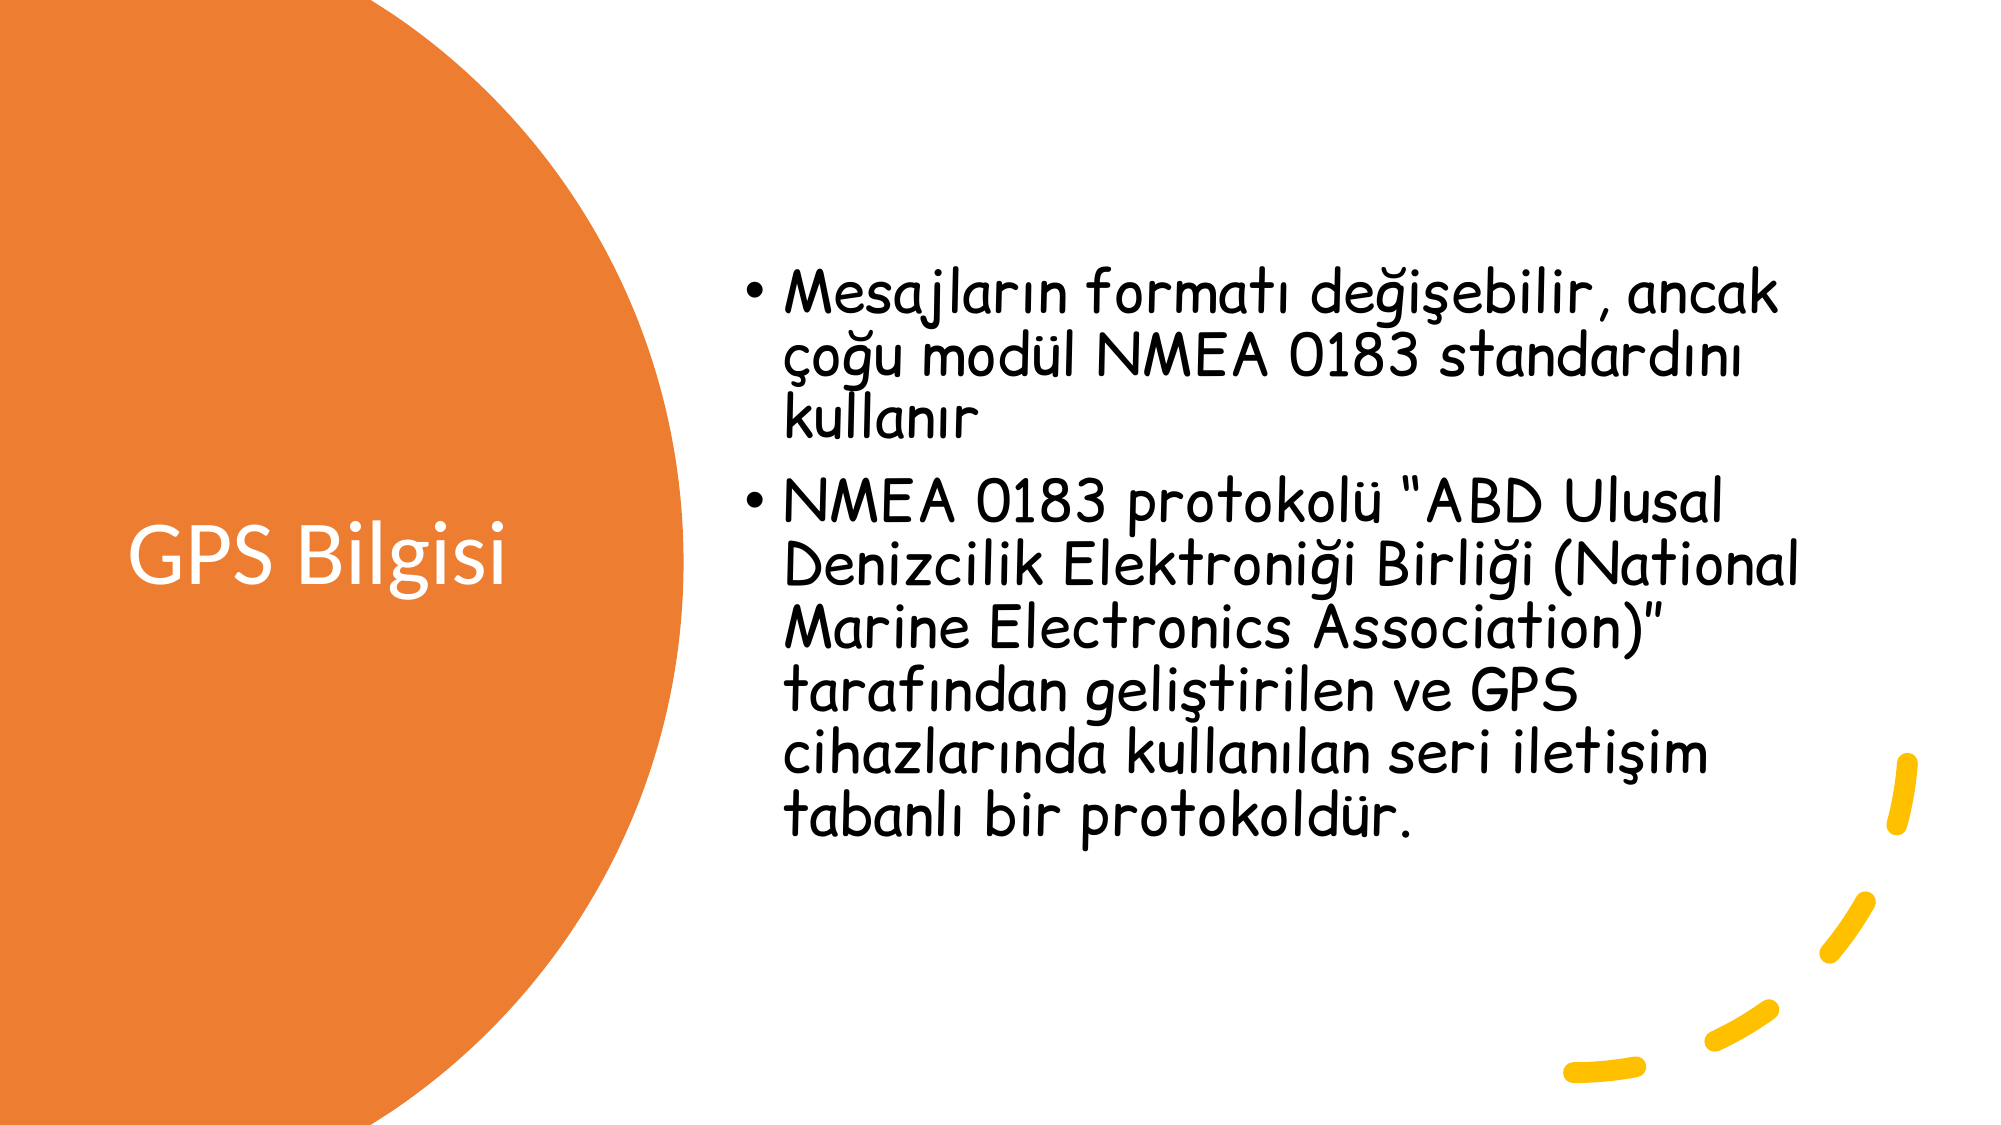

Mesajların formatı değişebilir, ancak çoğu modül NMEA 0183 standardını kullanır
NMEA 0183 protokolü “ABD Ulusal Denizcilik Elektroniği Birliği (National Marine Electronics Association)” tarafından geliştirilen ve GPS cihazlarında kullanılan seri iletişim tabanlı bir protokoldür.
# GPS Bilgisi